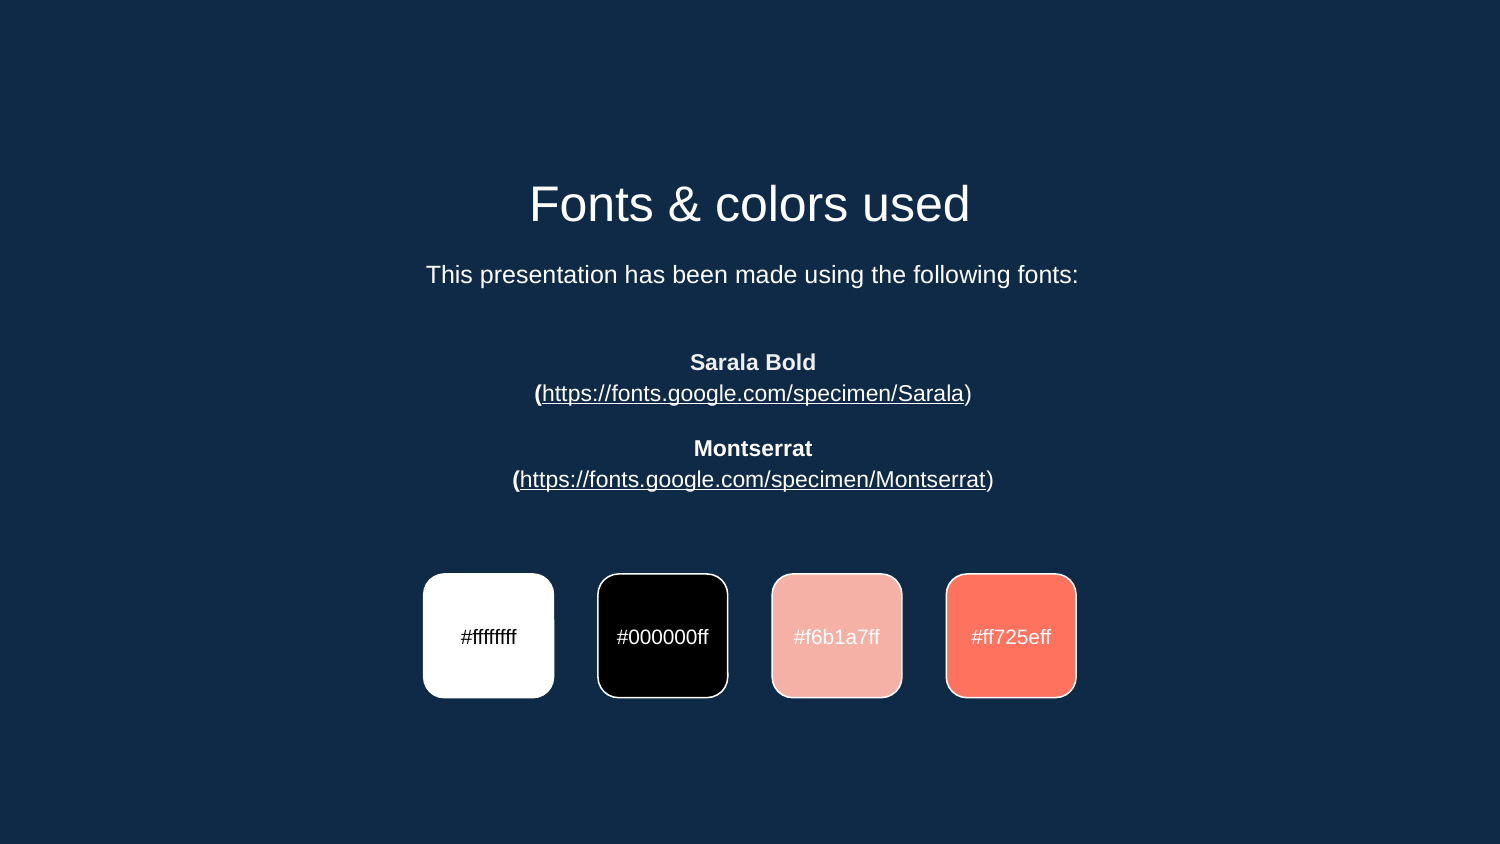

Fonts & colors used
This presentation has been made using the following fonts:

Sarala Bold
(https://fonts.google.com/specimen/Sarala)

Montserrat
(https://fonts.google.com/specimen/Montserrat)

#ffffffff
#000000ff
#f6b1a7ff
#ff725eff